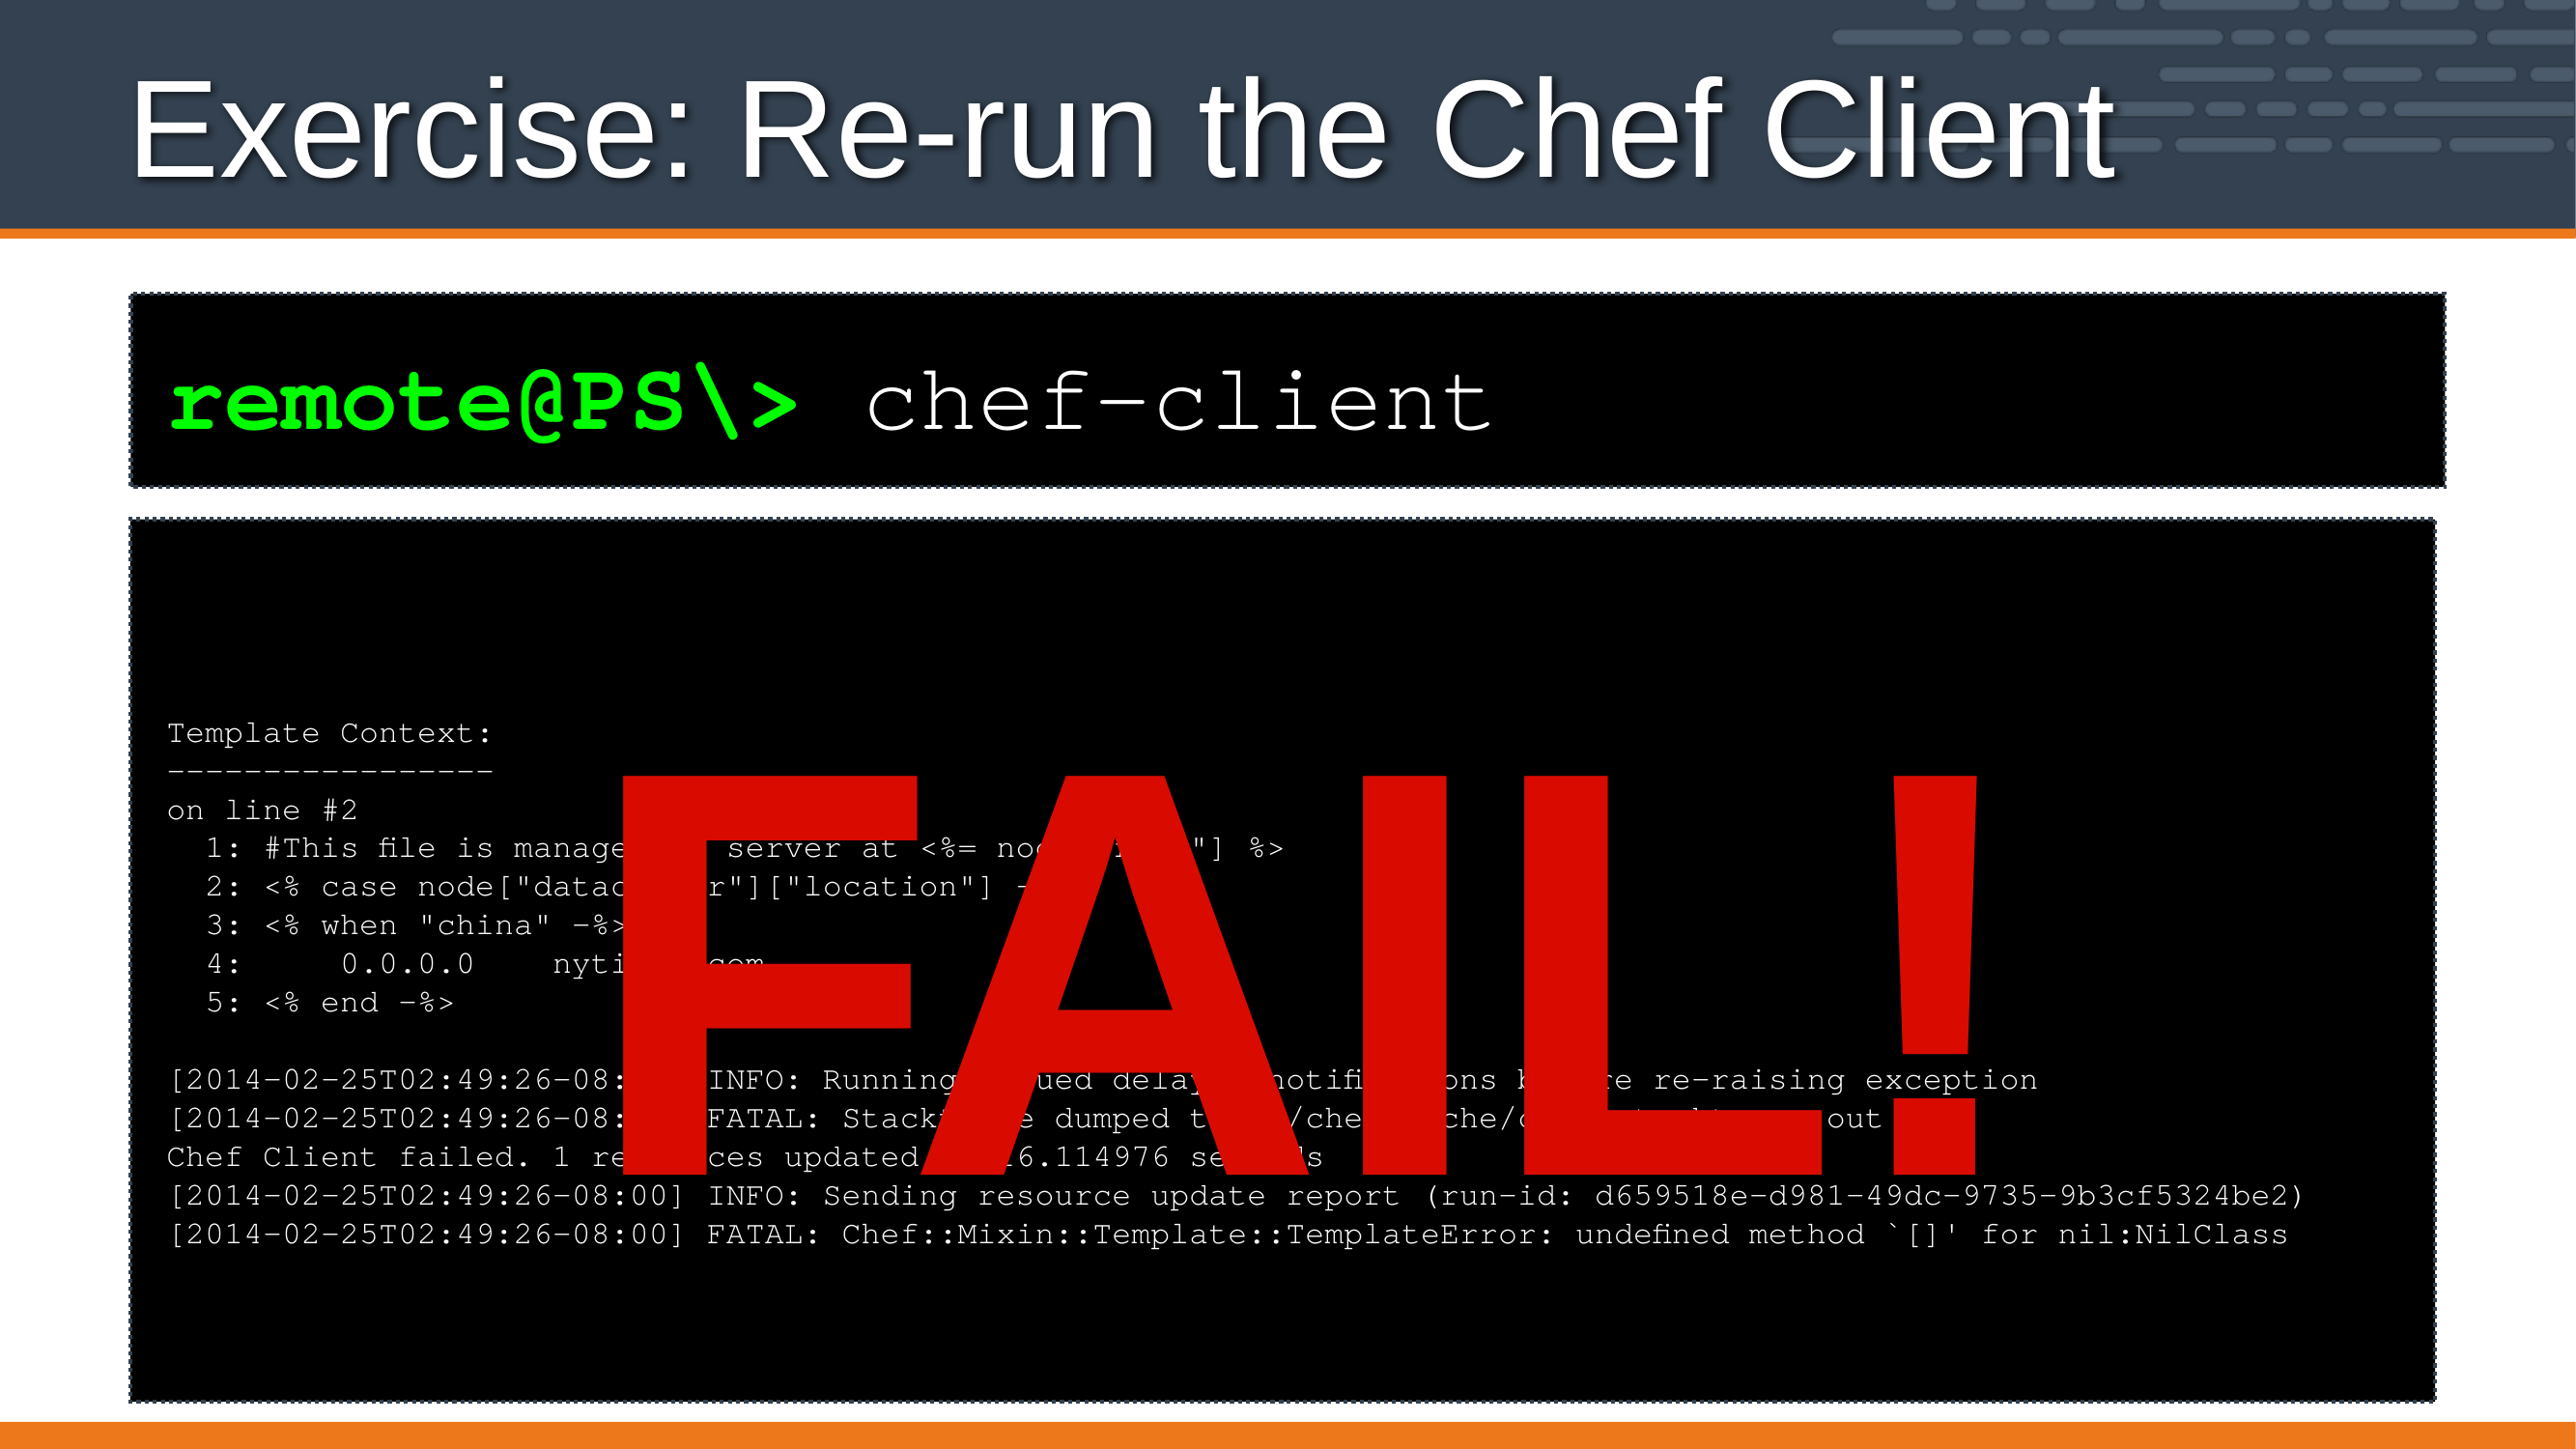

# Exercise: Re-run the Chef Client

remote@PS\> chef-client

Template Context:
-----------------
on line #2
  1: #This file is managed by server at <%= node["fqdn"] %>
  2: <% case node["datacenter"]["location"] -%>
  3: <% when "china" -%>
  4:     0.0.0.0    nytimes.com
  5: <% end -%>

[2014-02-25T02:49:26-08:00] INFO: Running queued delayed notifications before re-raising exception
[2014-02-25T02:49:26-08:00] FATAL: Stacktrace dumped to c:/chef/cache/chef-stacktrace.out
Chef Client failed. 1 resources updated in 16.114976 seconds
[2014-02-25T02:49:26-08:00] INFO: Sending resource update report (run-id: d659518e-d981-49dc-9735-9b3cf5324be2)
[2014-02-25T02:49:26-08:00] FATAL: Chef::Mixin::Template::TemplateError: undefined method `[]' for nil:NilClass
FAIL!